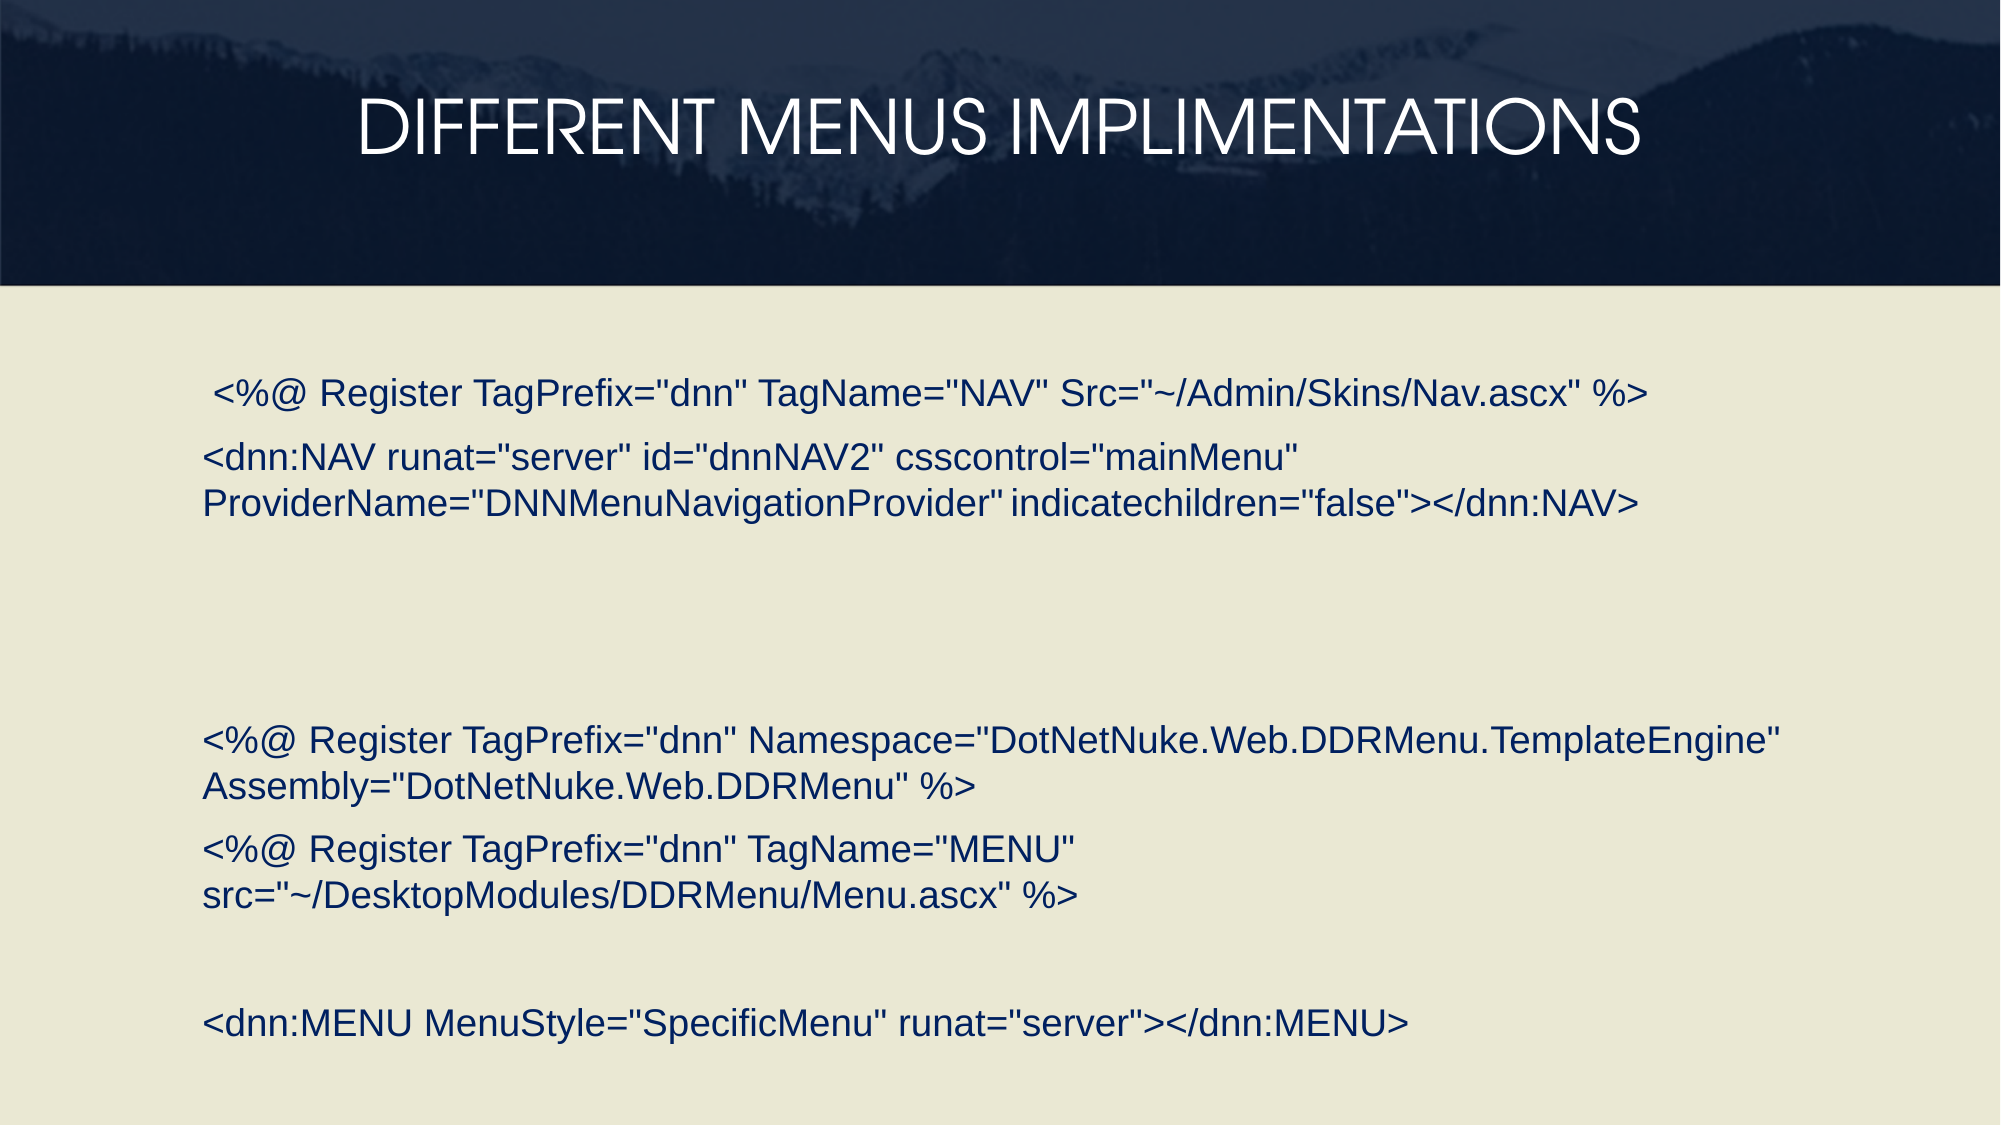

# Different Menus implimentations
 <%@ Register TagPrefix="dnn" TagName="NAV" Src="~/Admin/Skins/Nav.ascx" %>
<dnn:NAV runat="server" id="dnnNAV2" csscontrol="mainMenu" ProviderName="DNNMenuNavigationProvider"	indicatechildren="false"></dnn:NAV>

<%@ Register TagPrefix="dnn" Namespace="DotNetNuke.Web.DDRMenu.TemplateEngine" Assembly="DotNetNuke.Web.DDRMenu" %>
<%@ Register TagPrefix="dnn" TagName="MENU" src="~/DesktopModules/DDRMenu/Menu.ascx" %>

<dnn:MENU MenuStyle="SpecificMenu" runat="server"></dnn:MENU>